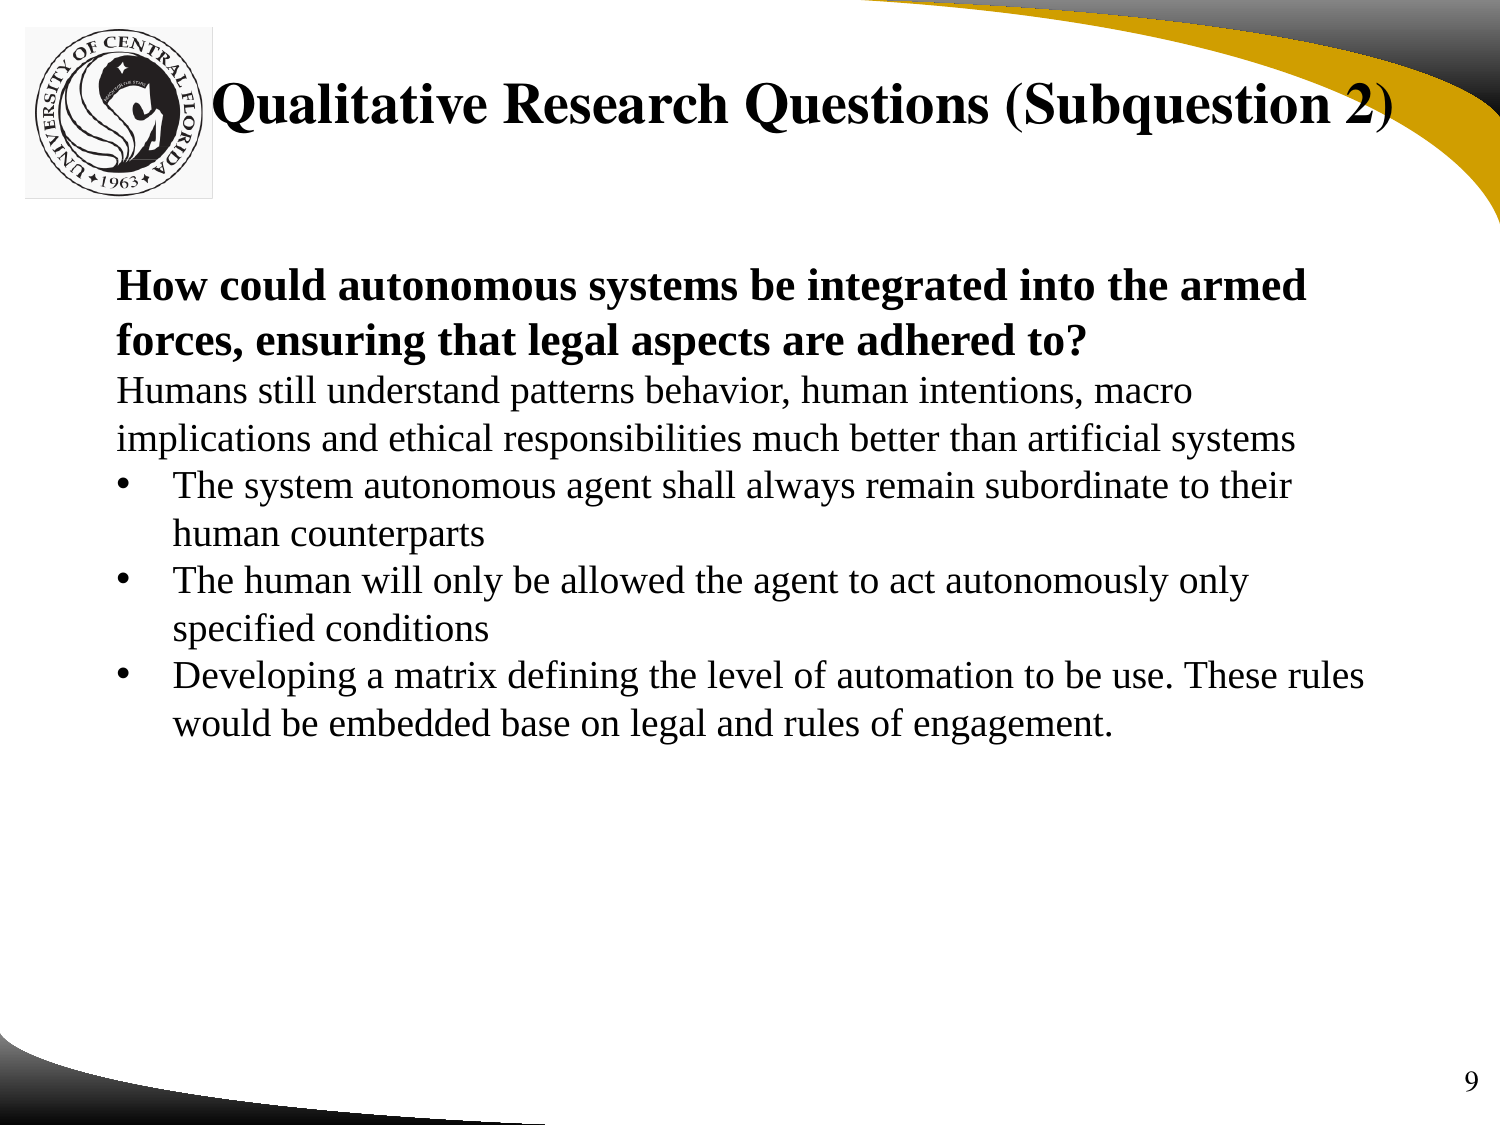

Qualitative Research Questions (Subquestion 2)
How could autonomous systems be integrated into the armed forces, ensuring that legal aspects are adhered to?
Humans still understand patterns behavior, human intentions, macro implications and ethical responsibilities much better than artificial systems
The system autonomous agent shall always remain subordinate to their human counterparts
The human will only be allowed the agent to act autonomously only specified conditions
Developing a matrix defining the level of automation to be use. These rules would be embedded base on legal and rules of engagement.
9